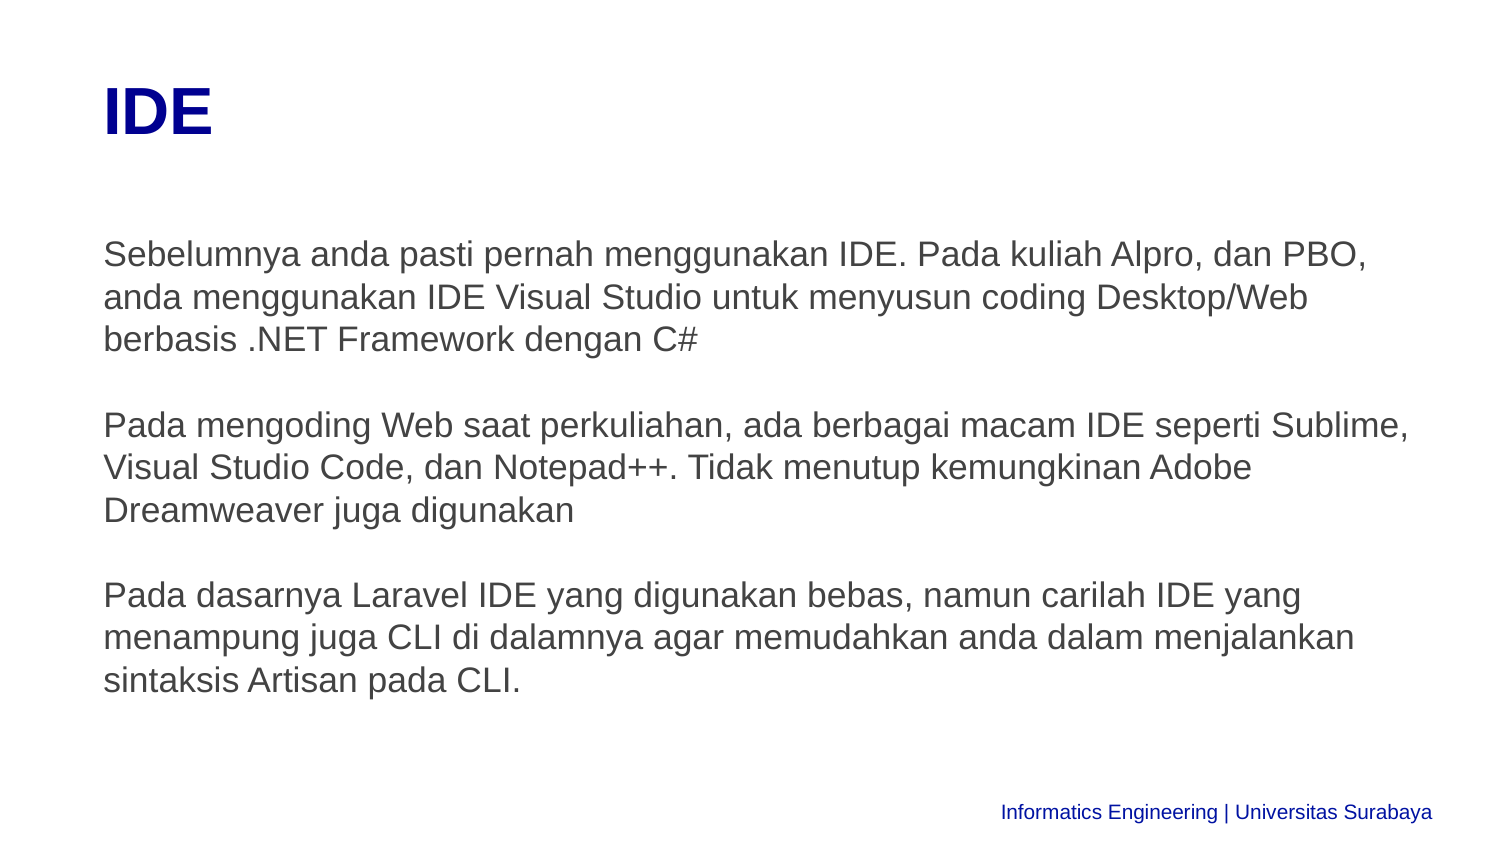

IDE
Sebelumnya anda pasti pernah menggunakan IDE. Pada kuliah Alpro, dan PBO, anda menggunakan IDE Visual Studio untuk menyusun coding Desktop/Web berbasis .NET Framework dengan C#

Pada mengoding Web saat perkuliahan, ada berbagai macam IDE seperti Sublime, Visual Studio Code, dan Notepad++. Tidak menutup kemungkinan Adobe Dreamweaver juga digunakan

Pada dasarnya Laravel IDE yang digunakan bebas, namun carilah IDE yang menampung juga CLI di dalamnya agar memudahkan anda dalam menjalankan sintaksis Artisan pada CLI.

Informatics Engineering | Universitas Surabaya